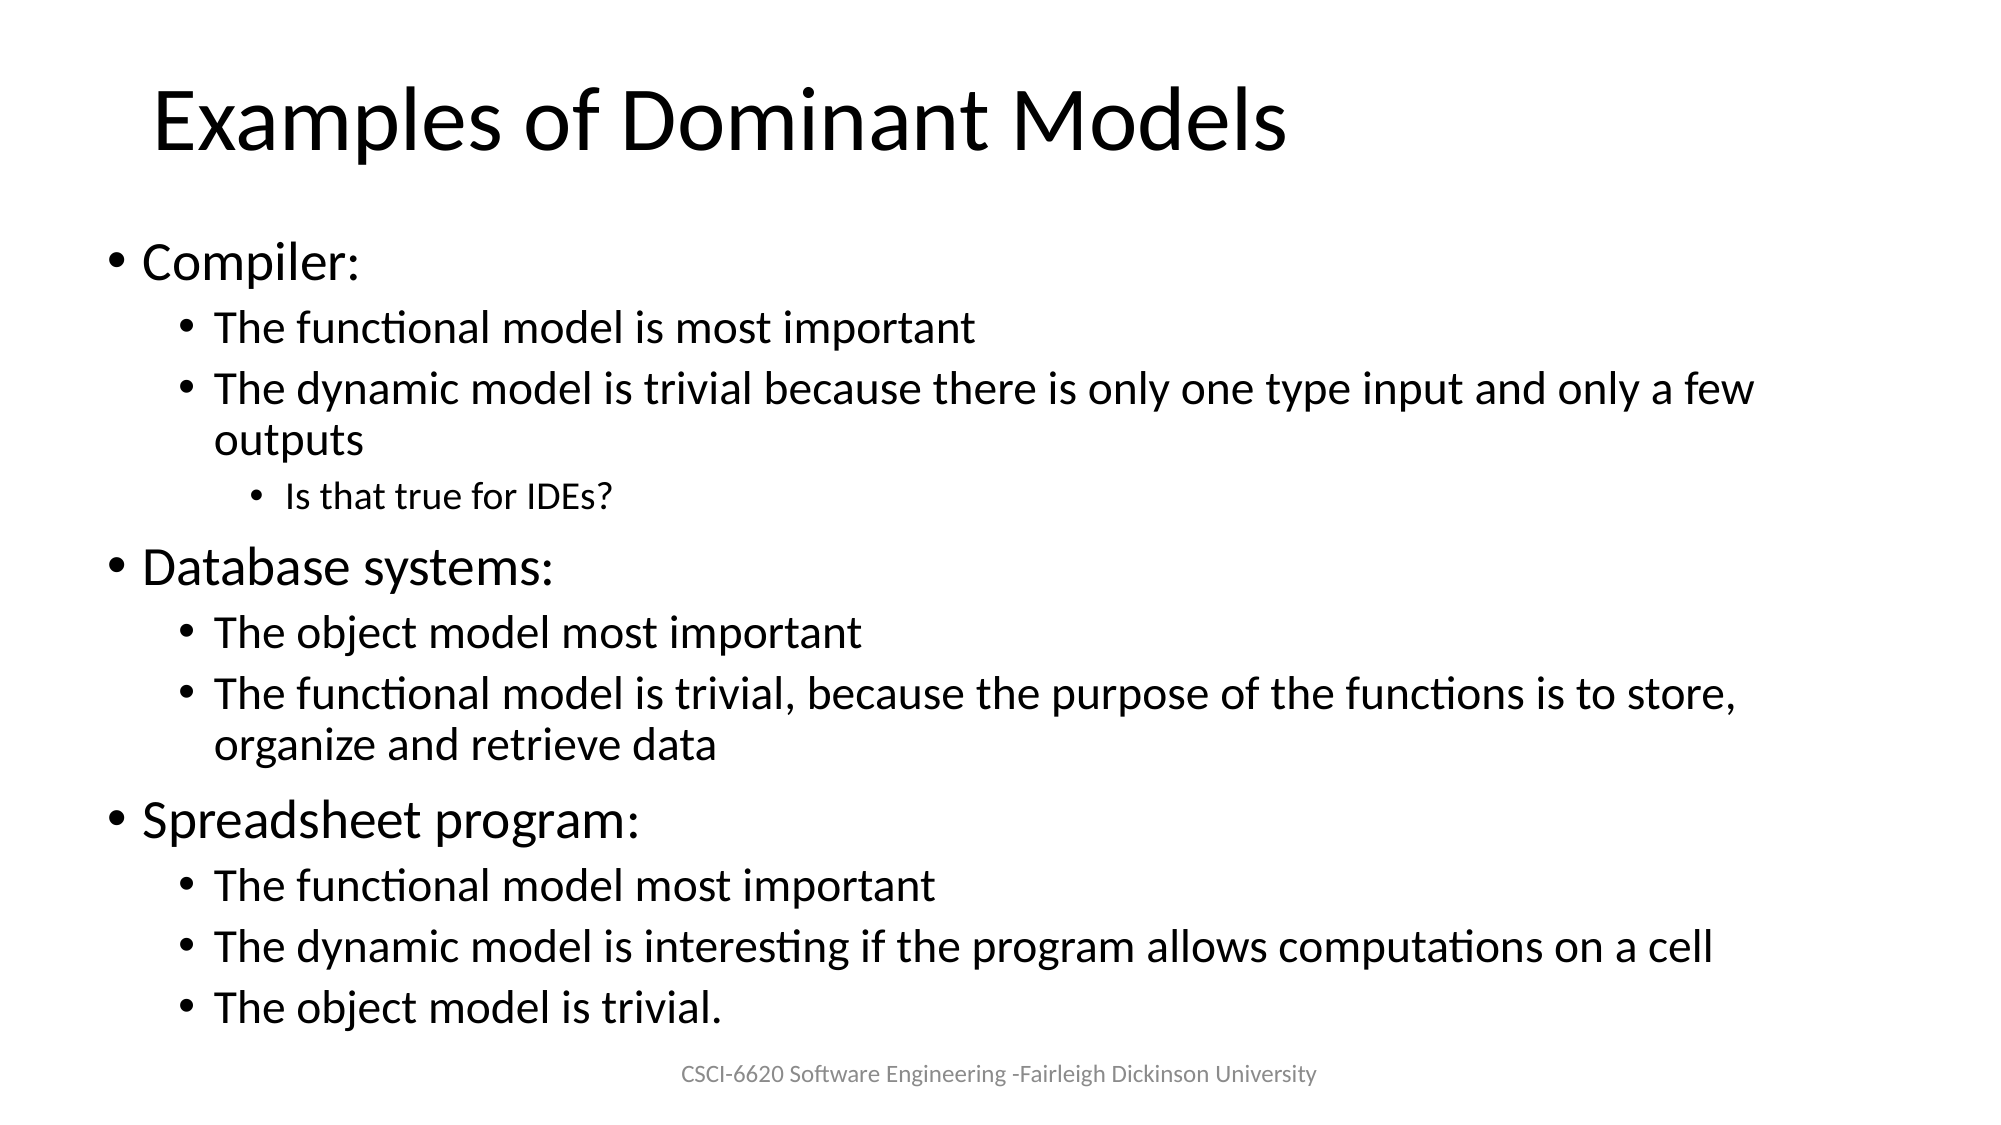

# Examples of Dominant Models
Compiler:
The functional model is most important
The dynamic model is trivial because there is only one type input and only a few outputs
Is that true for IDEs?
Database systems:
The object model most important
The functional model is trivial, because the purpose of the functions is to store, organize and retrieve data
Spreadsheet program:
The functional model most important
The dynamic model is interesting if the program allows computations on a cell
The object model is trivial.
CSCI-6620 Software Engineering -Fairleigh Dickinson University